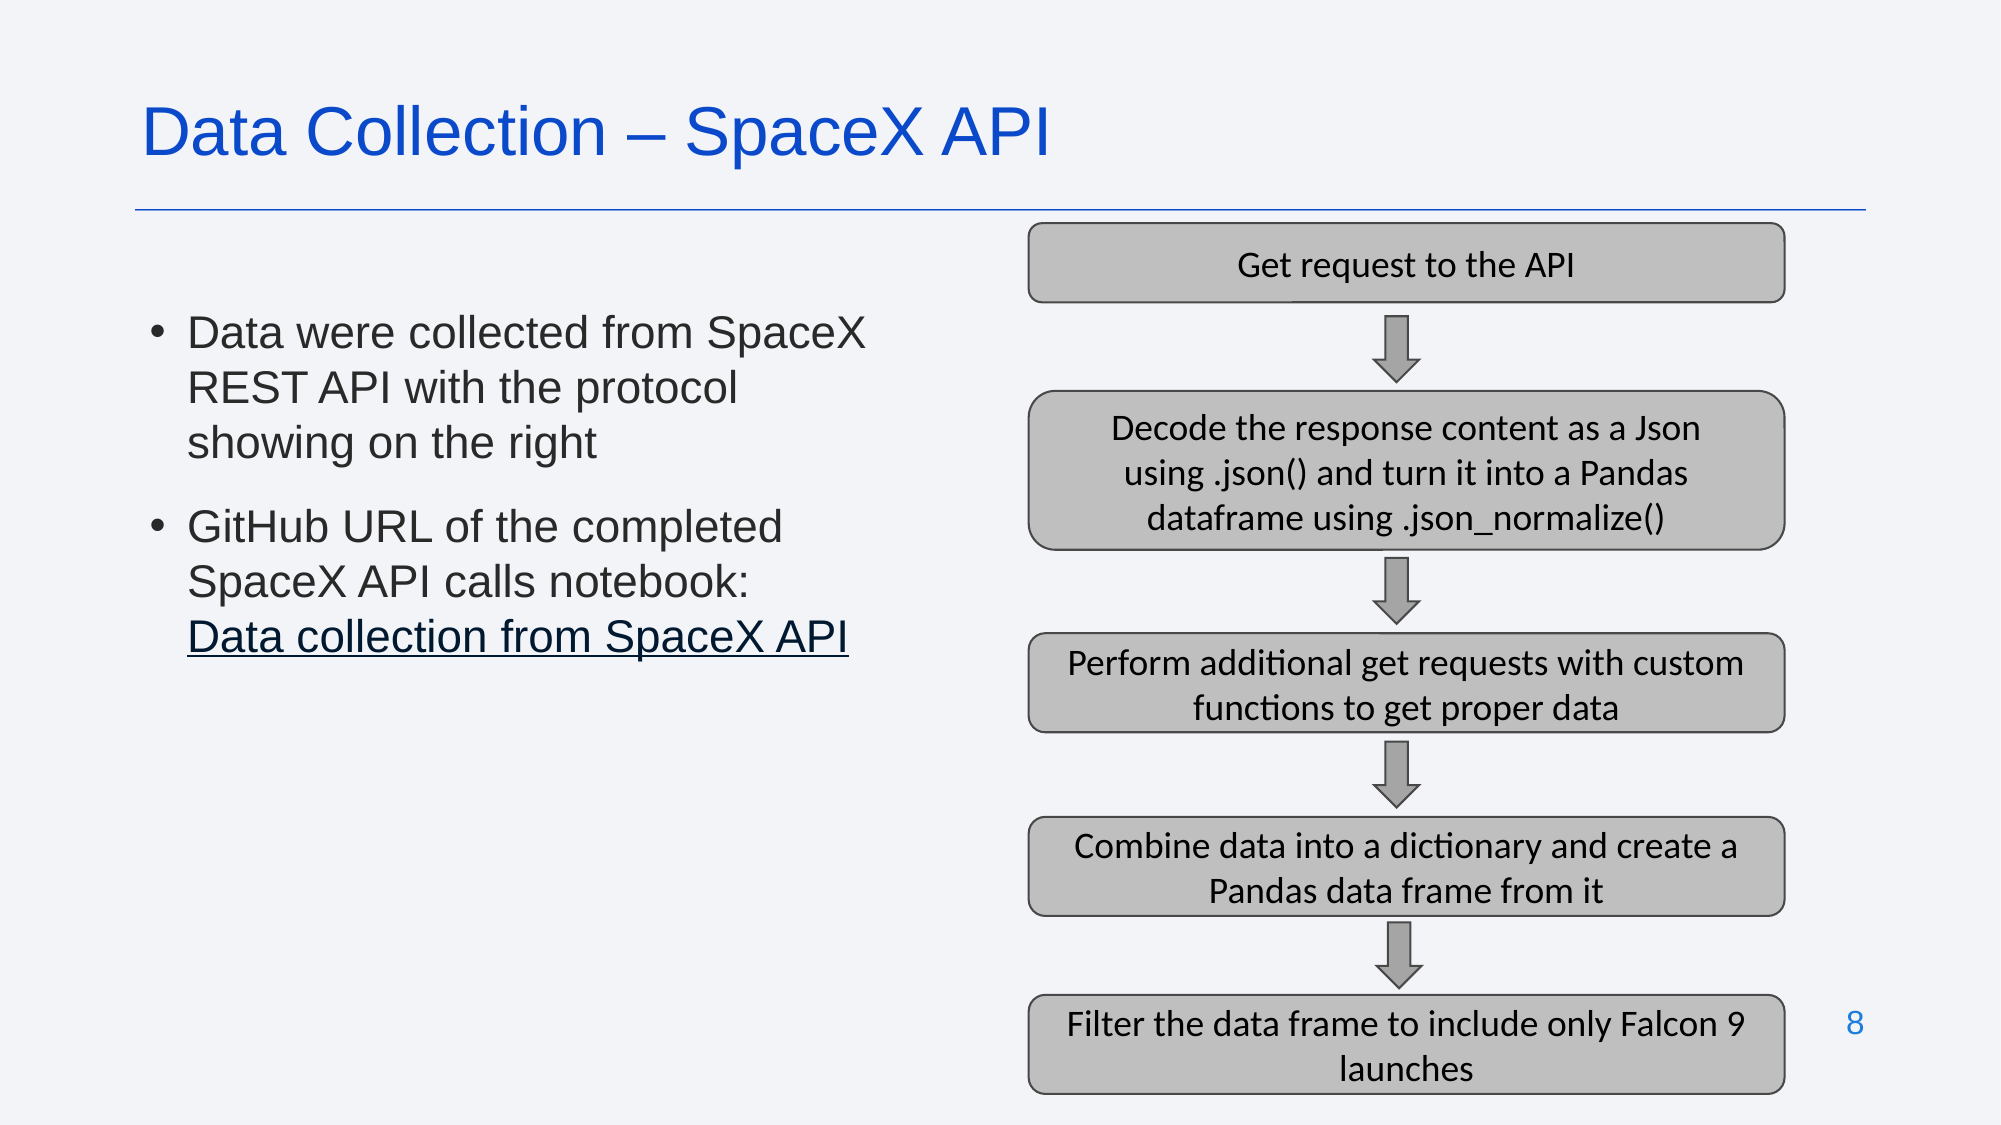

Data Collection – SpaceX API
Get request to the API
Data were collected from SpaceX REST API with the protocol showing on the right
GitHub URL of the completed SpaceX API calls notebook:
Data collection from SpaceX API

Decode the response content as a Json using .json() and turn it into a Pandas dataframe using .json_normalize()

Perform additional get requests with custom functions to get proper data

Combine data into a dictionary and create a Pandas data frame from it

8
Filter the data frame to include only Falcon 9 launches